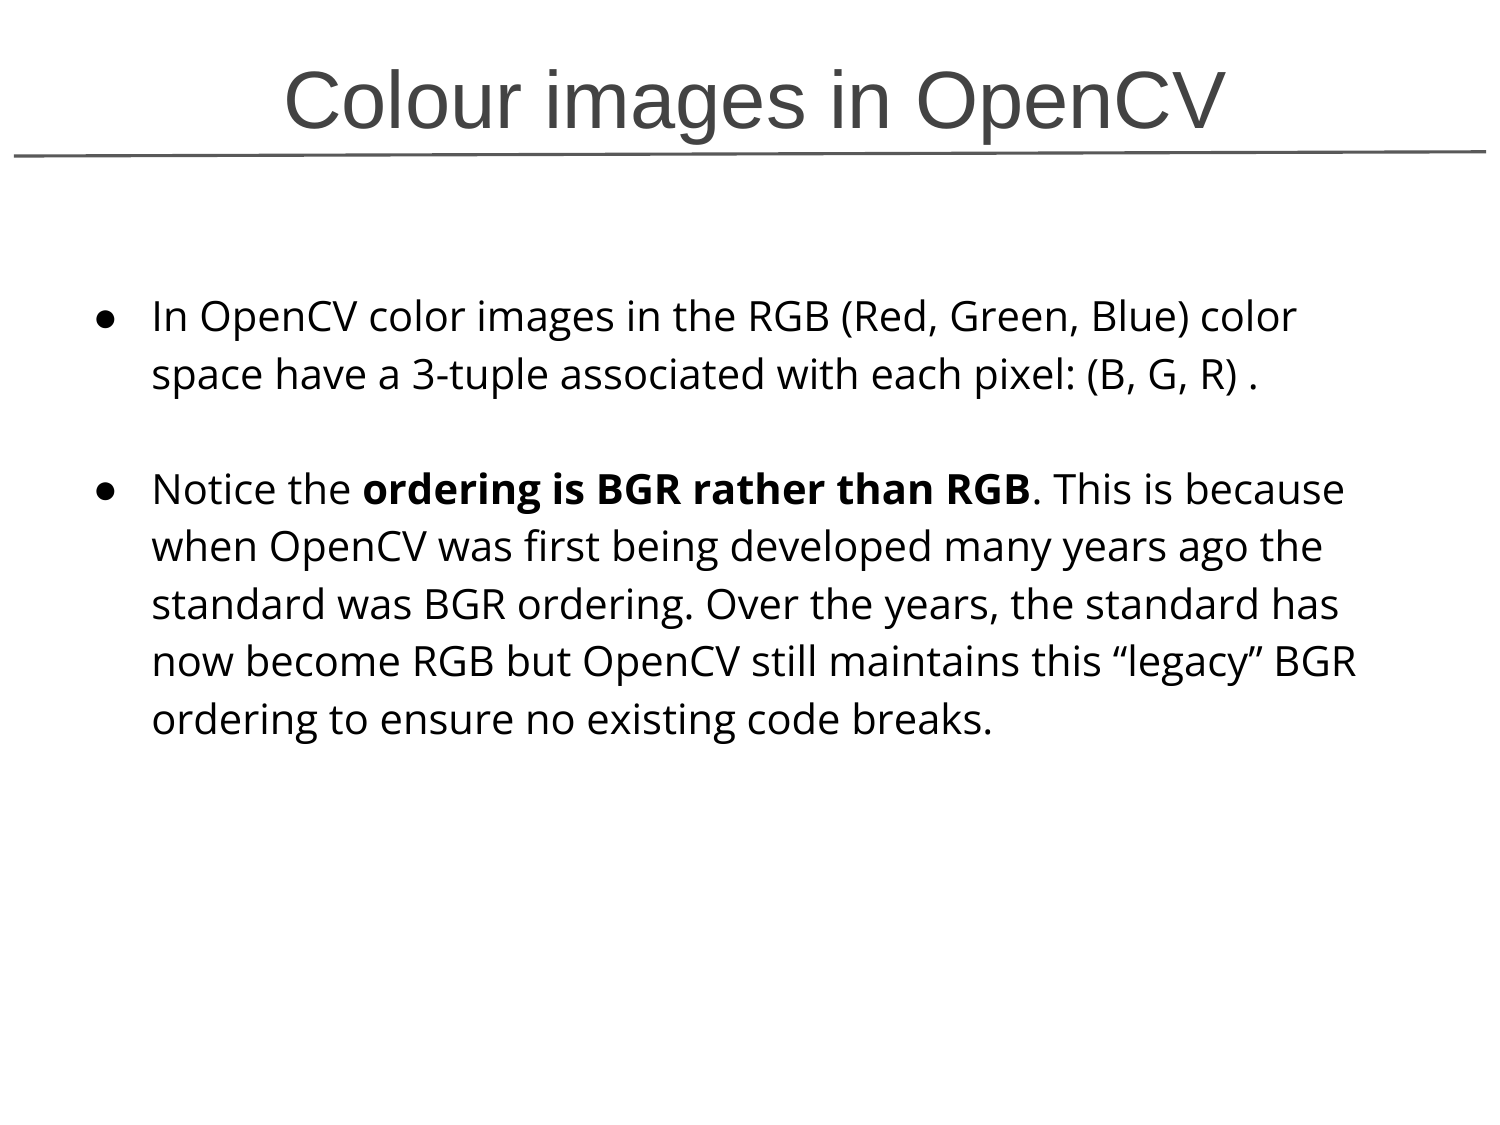

Colour images in OpenCV

In OpenCV color images in the RGB (Red, Green, Blue) color space have a 3-tuple associated with each pixel: (B, G, R) .

Notice the ordering is BGR rather than RGB. This is because when OpenCV was first being developed many years ago the standard was BGR ordering. Over the years, the standard has now become RGB but OpenCV still maintains this “legacy” BGR ordering to ensure no existing code breaks.